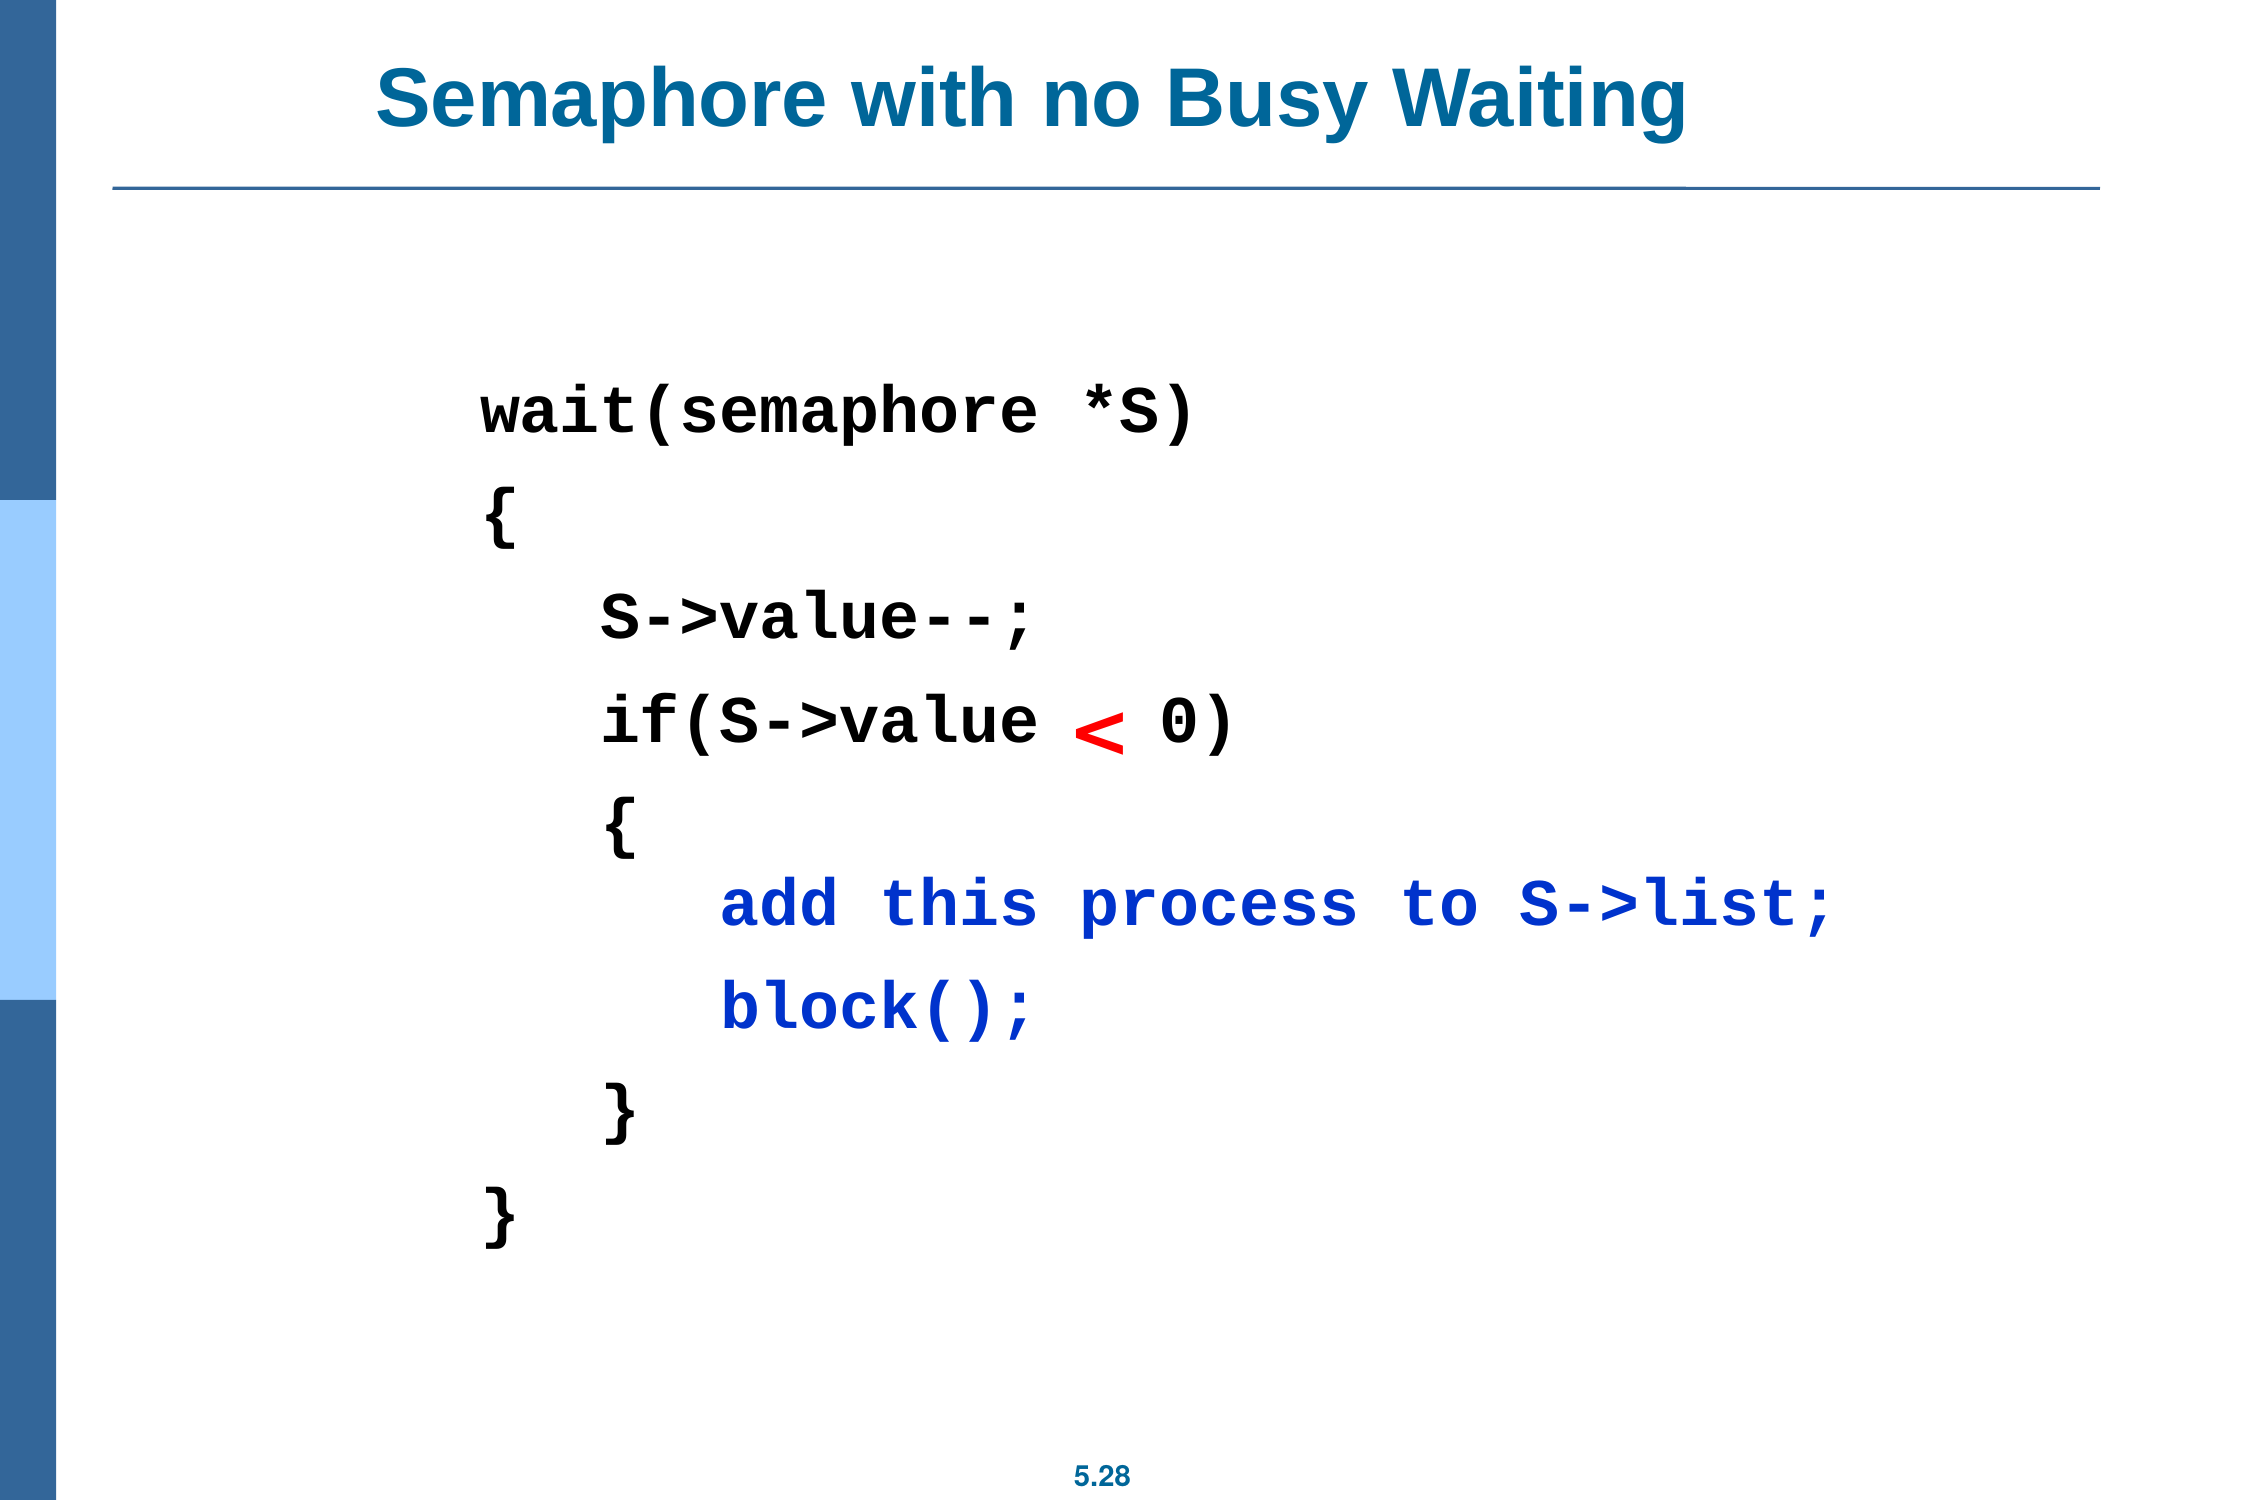

# Semaphore with no Busy Waiting
wait(semaphore *S)
{
   S->value--;
   if(S->value   0)
   {
      add this process to S->list;
      block();
   }
}
<